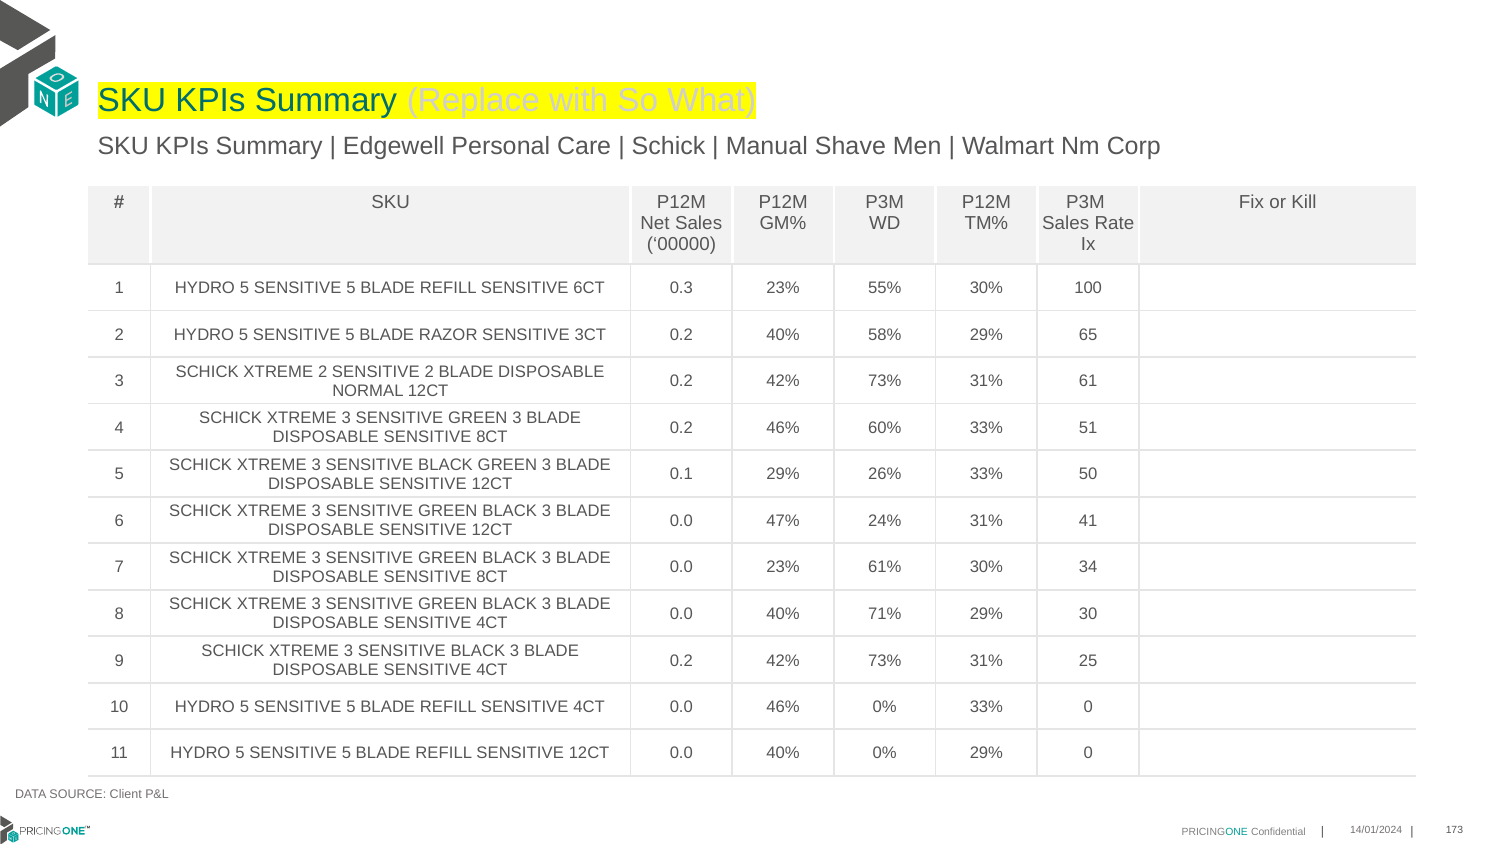

# SKU KPIs Summary (Replace with So What)
SKU KPIs Summary | Edgewell Personal Care | Schick | Manual Shave Men | Walmart Nm Corp
| # | SKU | P12M Net Sales (‘00000) | P12M GM% | P3M WD | P12M TM% | P3M Sales Rate Ix | Fix or Kill |
| --- | --- | --- | --- | --- | --- | --- | --- |
| 1 | HYDRO 5 SENSITIVE 5 BLADE REFILL SENSITIVE 6CT | 0.3 | 23% | 55% | 30% | 100 |  |
| 2 | HYDRO 5 SENSITIVE 5 BLADE RAZOR SENSITIVE 3CT | 0.2 | 40% | 58% | 29% | 65 |  |
| 3 | SCHICK XTREME 2 SENSITIVE 2 BLADE DISPOSABLE NORMAL 12CT | 0.2 | 42% | 73% | 31% | 61 |  |
| 4 | SCHICK XTREME 3 SENSITIVE GREEN 3 BLADE DISPOSABLE SENSITIVE 8CT | 0.2 | 46% | 60% | 33% | 51 |  |
| 5 | SCHICK XTREME 3 SENSITIVE BLACK GREEN 3 BLADE DISPOSABLE SENSITIVE 12CT | 0.1 | 29% | 26% | 33% | 50 |  |
| 6 | SCHICK XTREME 3 SENSITIVE GREEN BLACK 3 BLADE DISPOSABLE SENSITIVE 12CT | 0.0 | 47% | 24% | 31% | 41 |  |
| 7 | SCHICK XTREME 3 SENSITIVE GREEN BLACK 3 BLADE DISPOSABLE SENSITIVE 8CT | 0.0 | 23% | 61% | 30% | 34 |  |
| 8 | SCHICK XTREME 3 SENSITIVE GREEN BLACK 3 BLADE DISPOSABLE SENSITIVE 4CT | 0.0 | 40% | 71% | 29% | 30 |  |
| 9 | SCHICK XTREME 3 SENSITIVE BLACK 3 BLADE DISPOSABLE SENSITIVE 4CT | 0.2 | 42% | 73% | 31% | 25 |  |
| 10 | HYDRO 5 SENSITIVE 5 BLADE REFILL SENSITIVE 4CT | 0.0 | 46% | 0% | 33% | 0 |  |
| 11 | HYDRO 5 SENSITIVE 5 BLADE REFILL SENSITIVE 12CT | 0.0 | 40% | 0% | 29% | 0 |  |
DATA SOURCE: Client P&L

14/01/2024
173